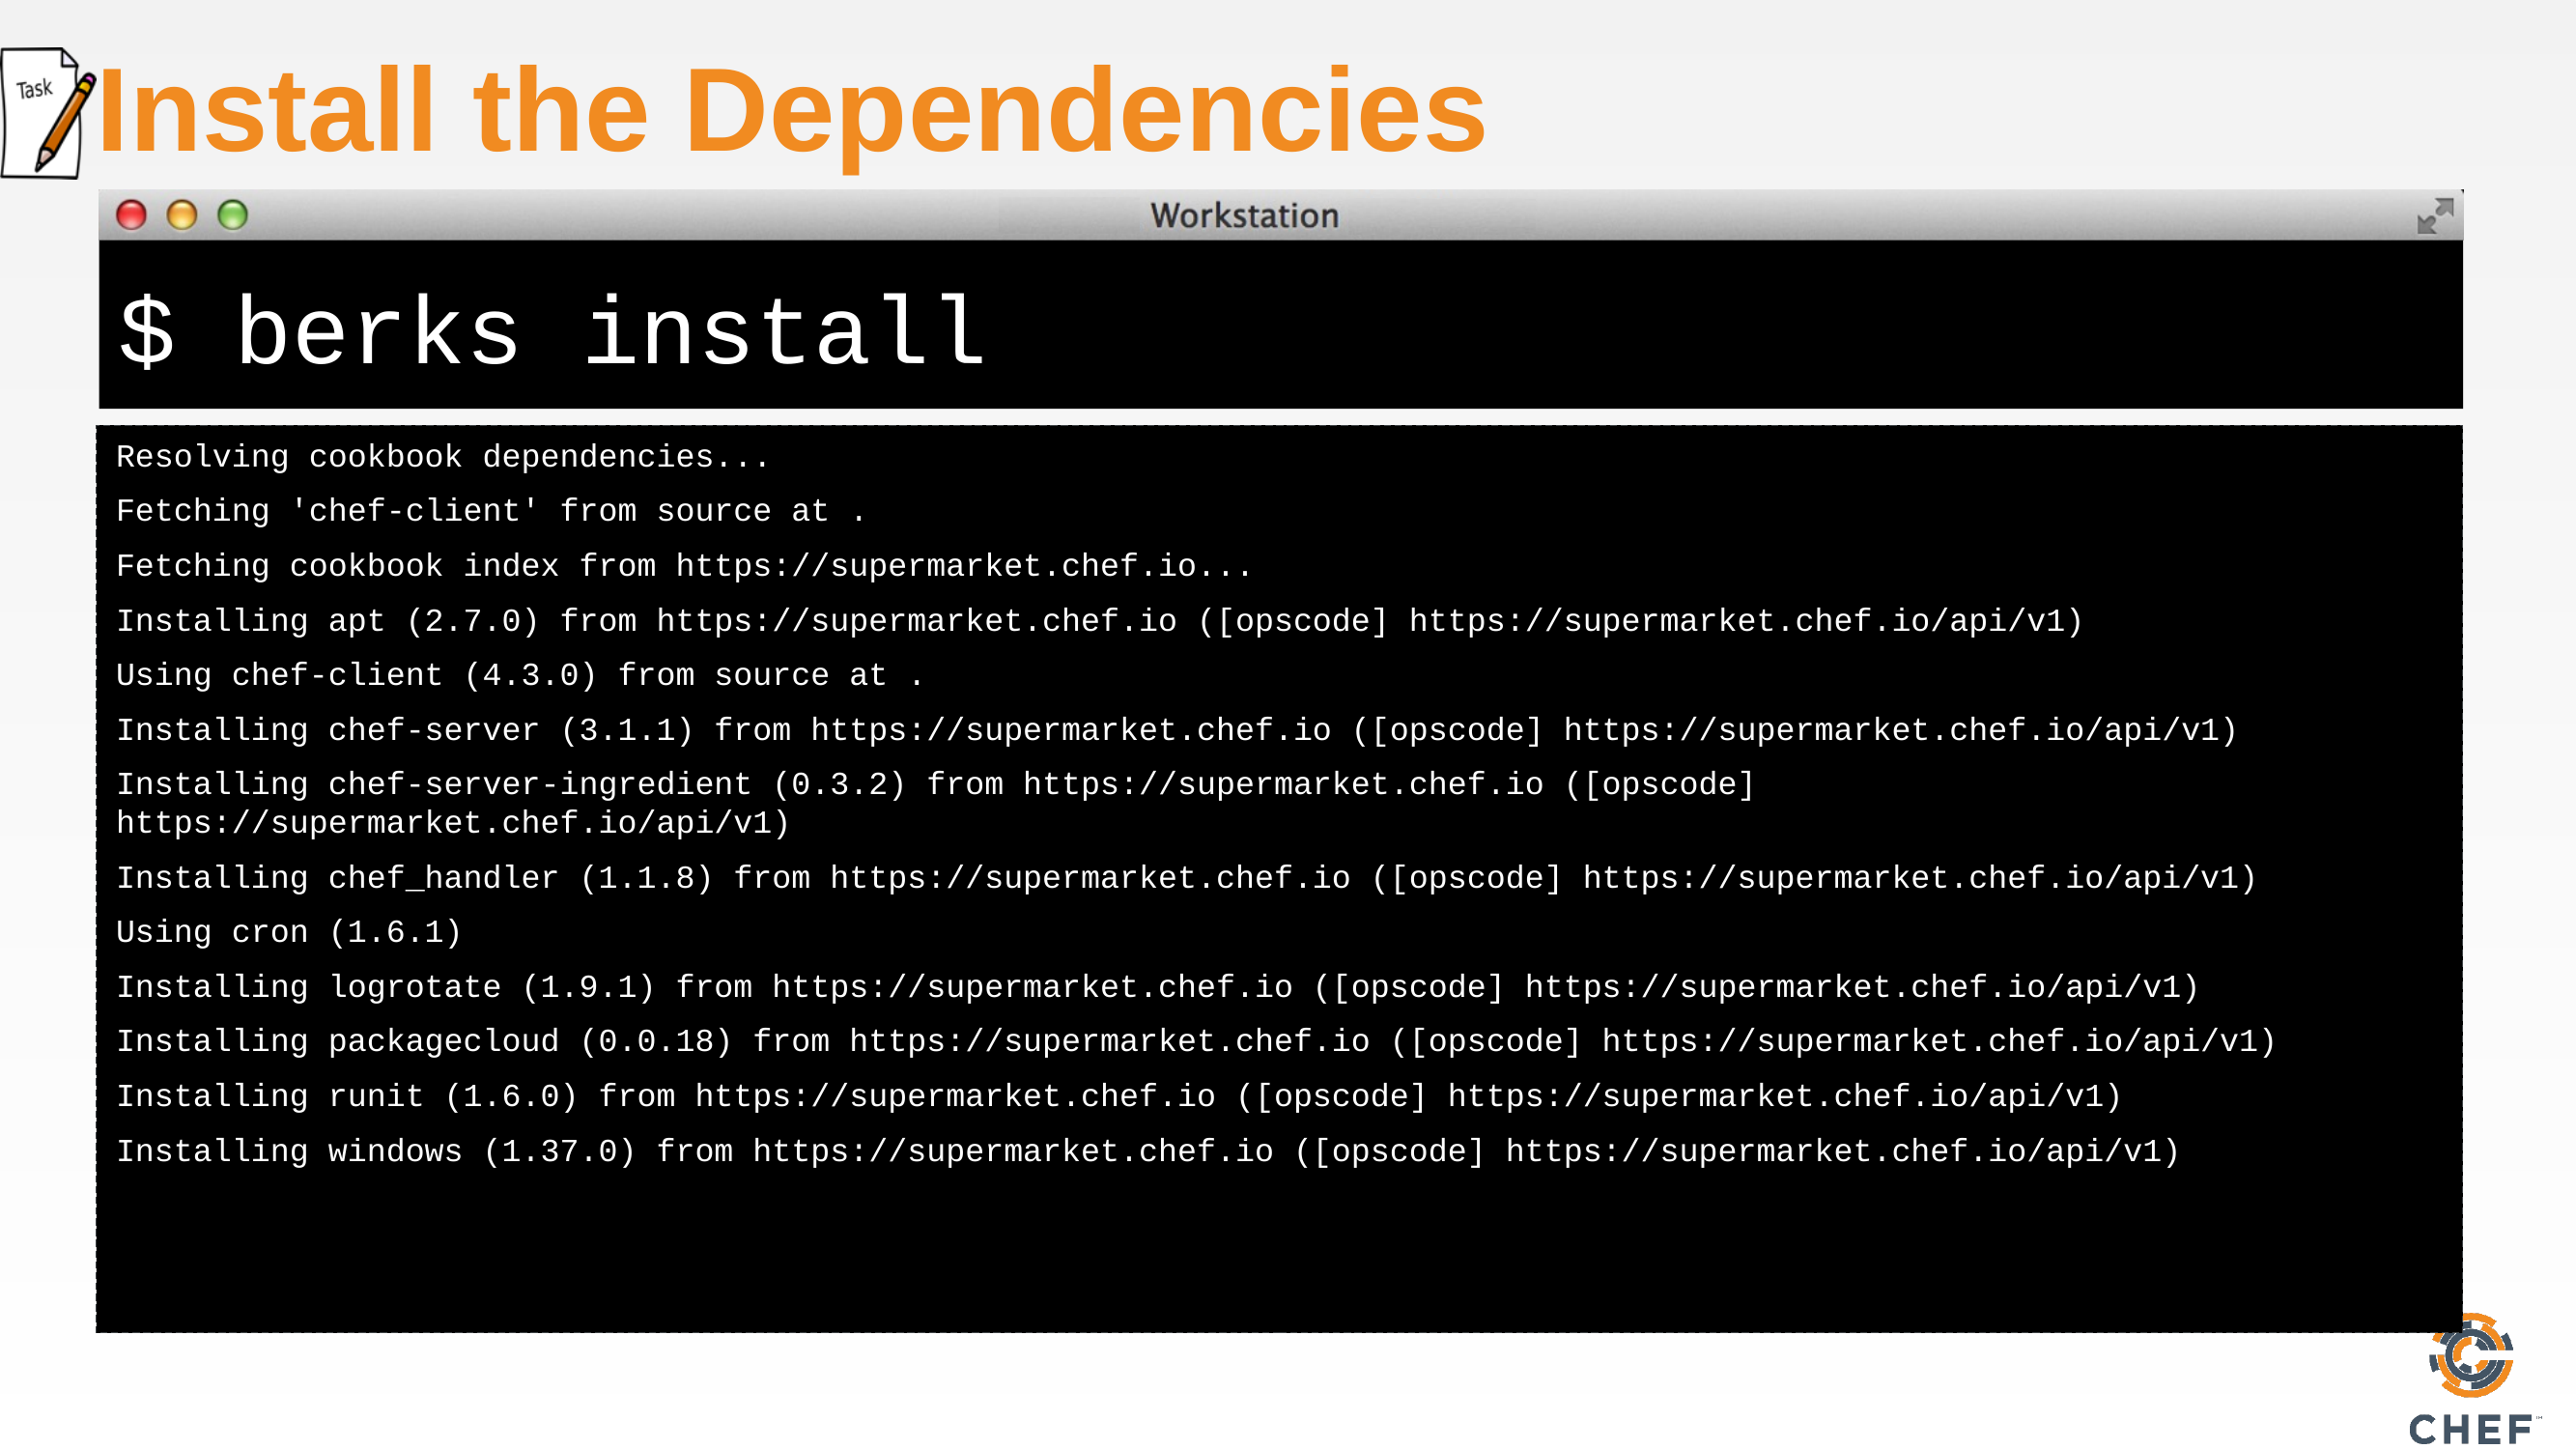

# Install the Dependencies
$ berks install
Resolving cookbook dependencies...
Fetching 'chef-client' from source at .
Fetching cookbook index from https://supermarket.chef.io...
Installing apt (2.7.0) from https://supermarket.chef.io ([opscode] https://supermarket.chef.io/api/v1)
Using chef-client (4.3.0) from source at .
Installing chef-server (3.1.1) from https://supermarket.chef.io ([opscode] https://supermarket.chef.io/api/v1)
Installing chef-server-ingredient (0.3.2) from https://supermarket.chef.io ([opscode] https://supermarket.chef.io/api/v1)
Installing chef_handler (1.1.8) from https://supermarket.chef.io ([opscode] https://supermarket.chef.io/api/v1)
Using cron (1.6.1)
Installing logrotate (1.9.1) from https://supermarket.chef.io ([opscode] https://supermarket.chef.io/api/v1)
Installing packagecloud (0.0.18) from https://supermarket.chef.io ([opscode] https://supermarket.chef.io/api/v1)
Installing runit (1.6.0) from https://supermarket.chef.io ([opscode] https://supermarket.chef.io/api/v1)
Installing windows (1.37.0) from https://supermarket.chef.io ([opscode] https://supermarket.chef.io/api/v1)